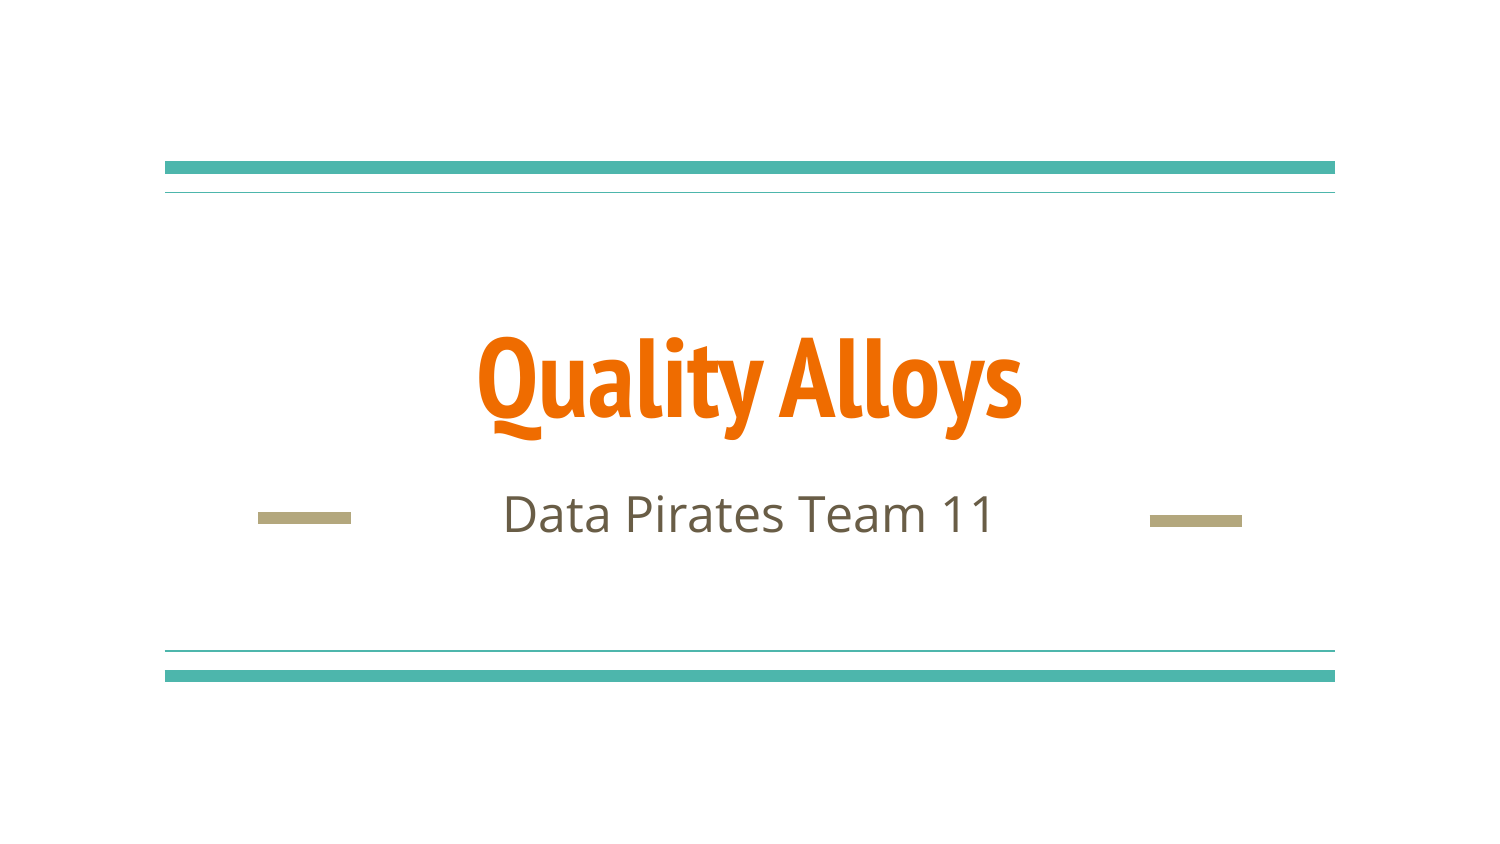

# Quality Alloys
Data Pirates Team 11